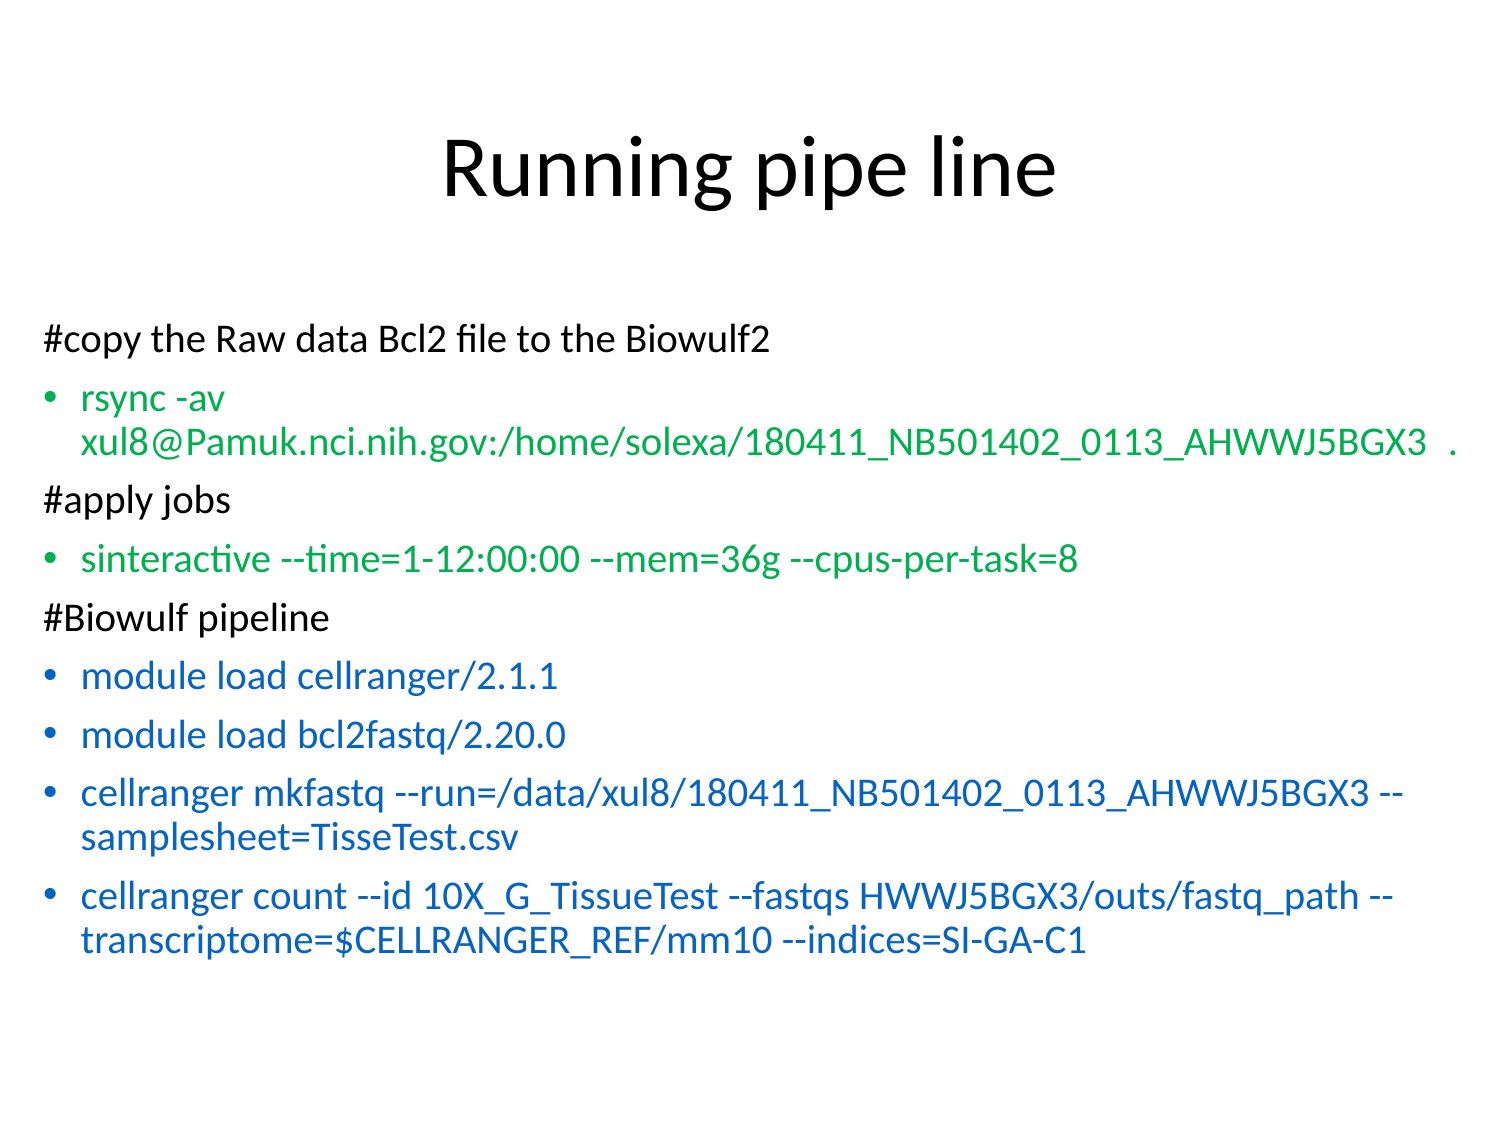

# Running pipe line

#copy the Raw data Bcl2 file to the Biowulf2
rsync -av xul8@Pamuk.nci.nih.gov:/home/solexa/180411_NB501402_0113_AHWWJ5BGX3  .
#apply jobs
sinteractive --time=1-12:00:00 --mem=36g --cpus-per-task=8
#Biowulf pipeline
module load cellranger/2.1.1
module load bcl2fastq/2.20.0
cellranger mkfastq --run=/data/xul8/180411_NB501402_0113_AHWWJ5BGX3 --samplesheet=TisseTest.csv
cellranger count --id 10X_G_TissueTest --fastqs HWWJ5BGX3/outs/fastq_path --transcriptome=$CELLRANGER_REF/mm10 --indices=SI-GA-C1